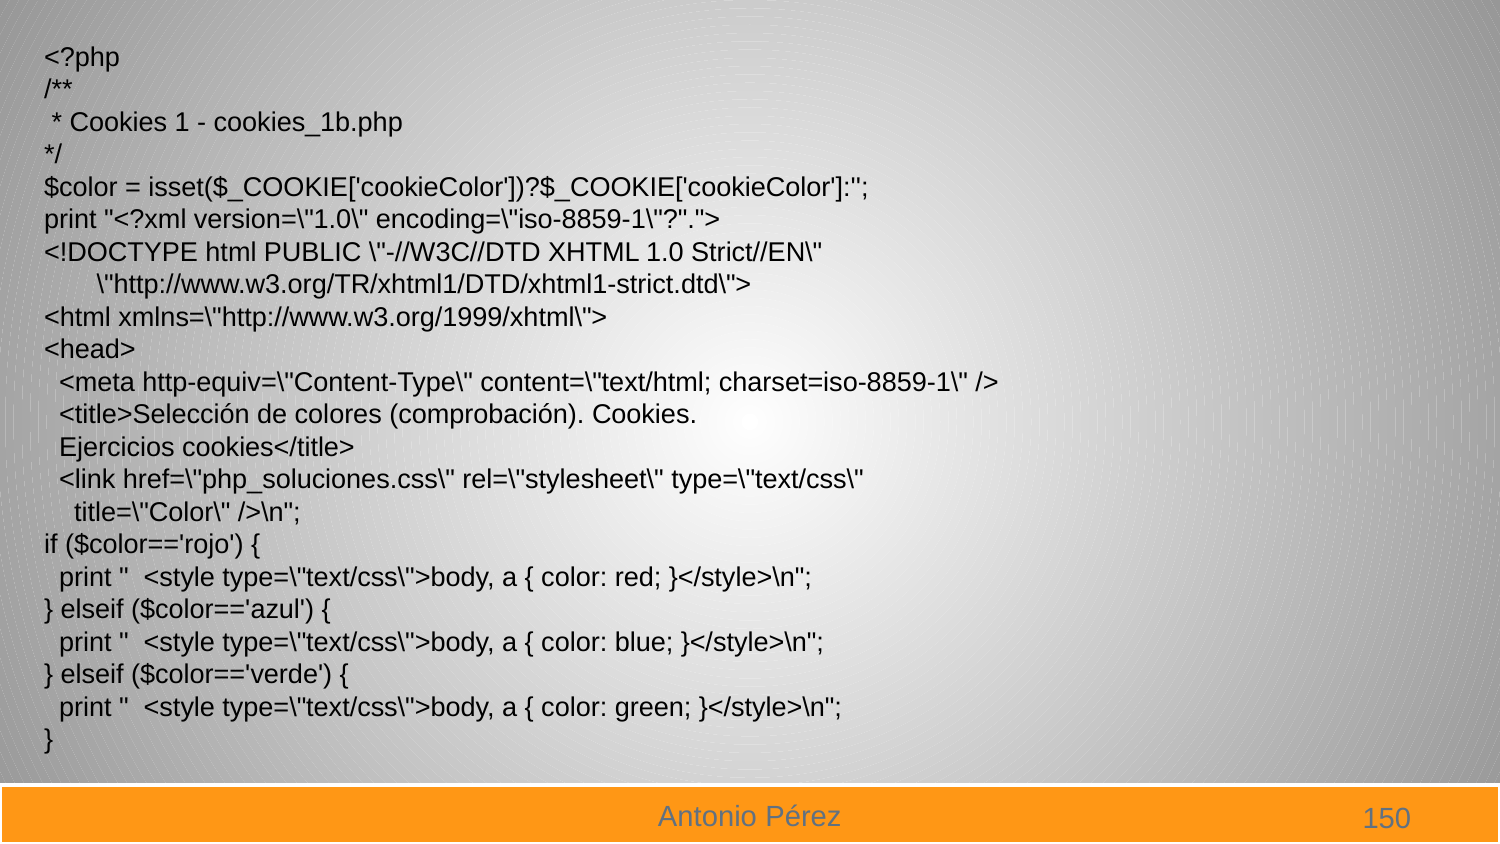

<?php
/**
 * Cookies 1 - cookies_1b.php
*/
$color = isset($_COOKIE['cookieColor'])?$_COOKIE['cookieColor']:'';
print "<?xml version=\"1.0\" encoding=\"iso-8859-1\"?".">
<!DOCTYPE html PUBLIC \"-//W3C//DTD XHTML 1.0 Strict//EN\"
       \"http://www.w3.org/TR/xhtml1/DTD/xhtml1-strict.dtd\">
<html xmlns=\"http://www.w3.org/1999/xhtml\">
<head>
  <meta http-equiv=\"Content-Type\" content=\"text/html; charset=iso-8859-1\" />
  <title>Selección de colores (comprobación). Cookies.
  Ejercicios cookies</title>
  <link href=\"php_soluciones.css\" rel=\"stylesheet\" type=\"text/css\"
    title=\"Color\" />\n";
if ($color=='rojo') {
  print "  <style type=\"text/css\">body, a { color: red; }</style>\n";
} elseif ($color=='azul') {
  print "  <style type=\"text/css\">body, a { color: blue; }</style>\n";
} elseif ($color=='verde') {
  print "  <style type=\"text/css\">body, a { color: green; }</style>\n";
}

150